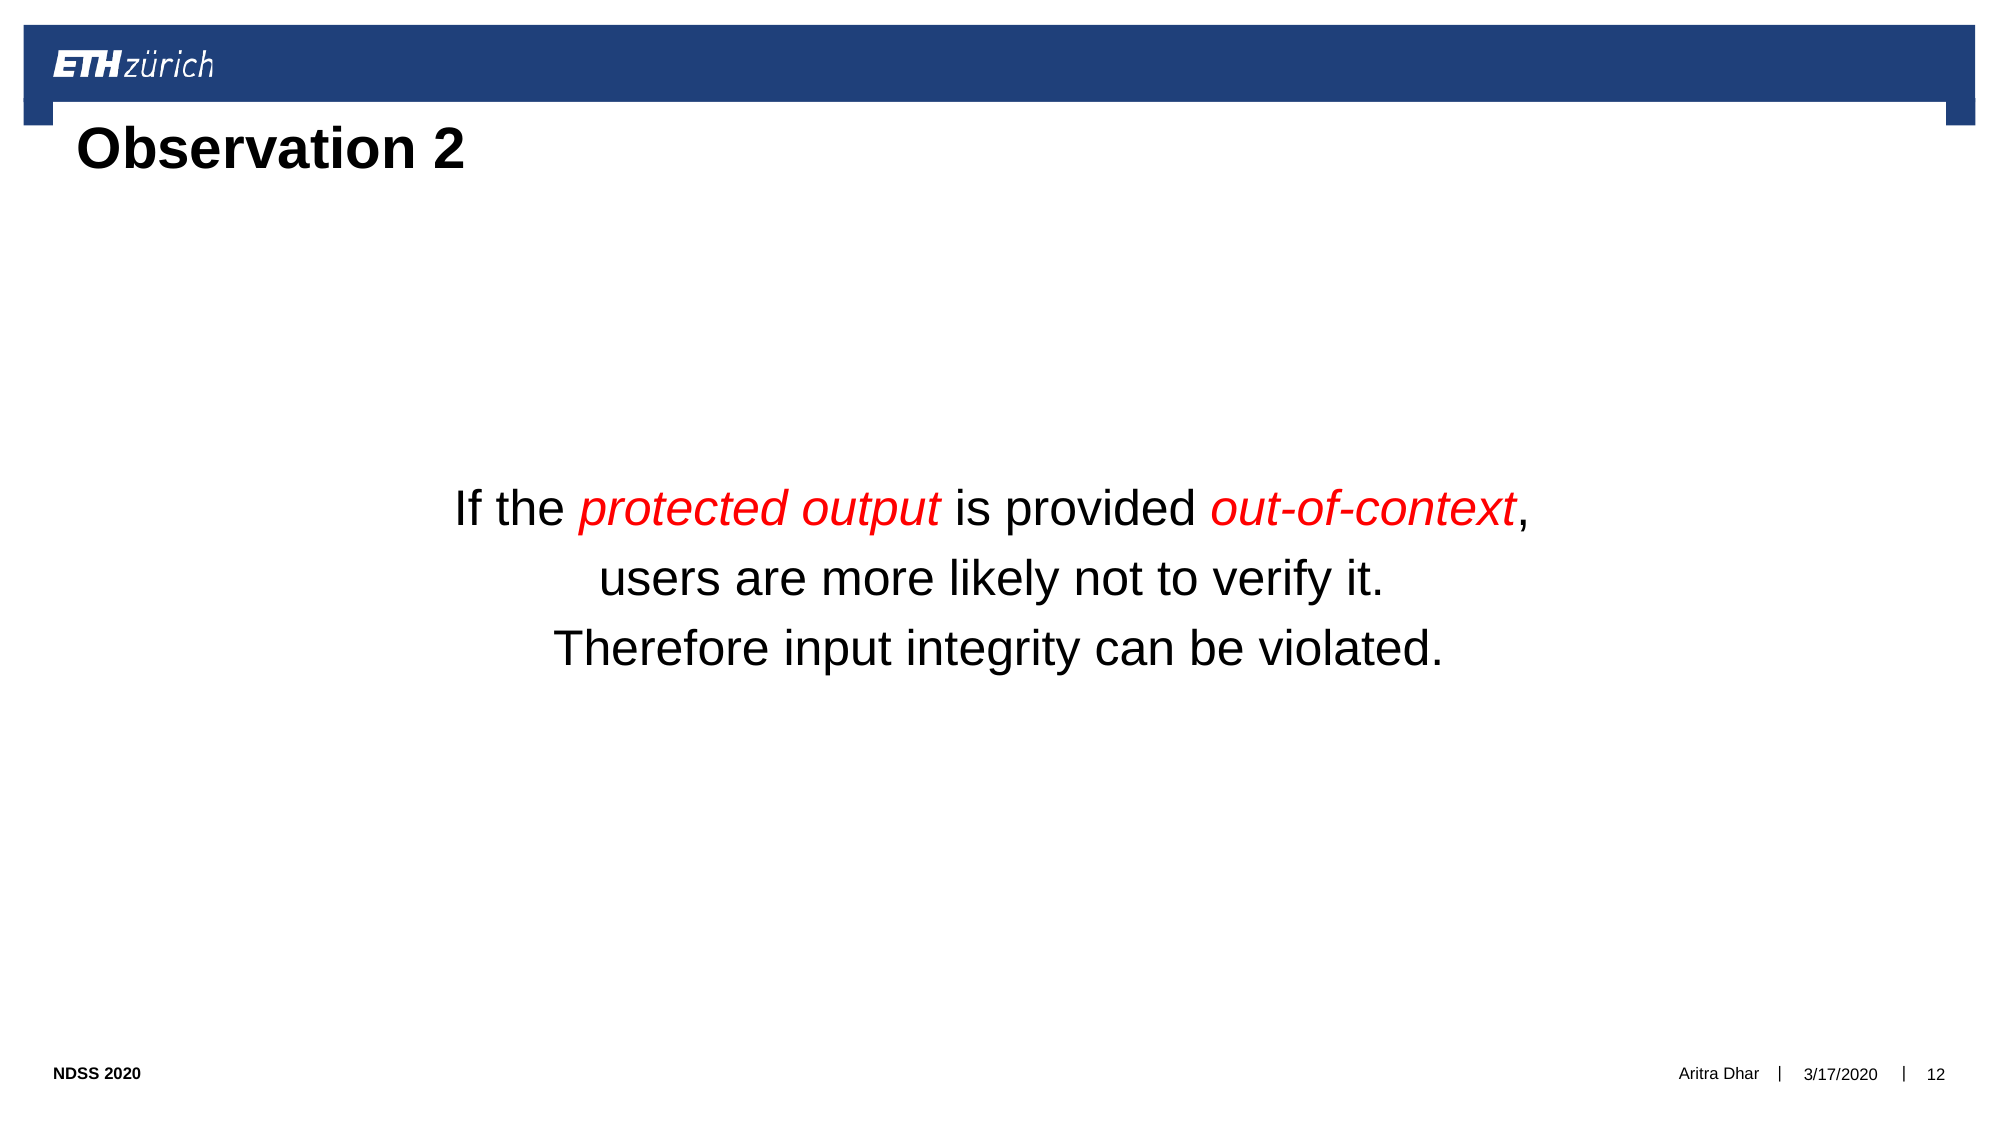

# Observation 2
If the protected output is provided out-of-context,
users are more likely not to verify it.
Therefore input integrity can be violated.
Aritra Dhar
3/17/2020
12